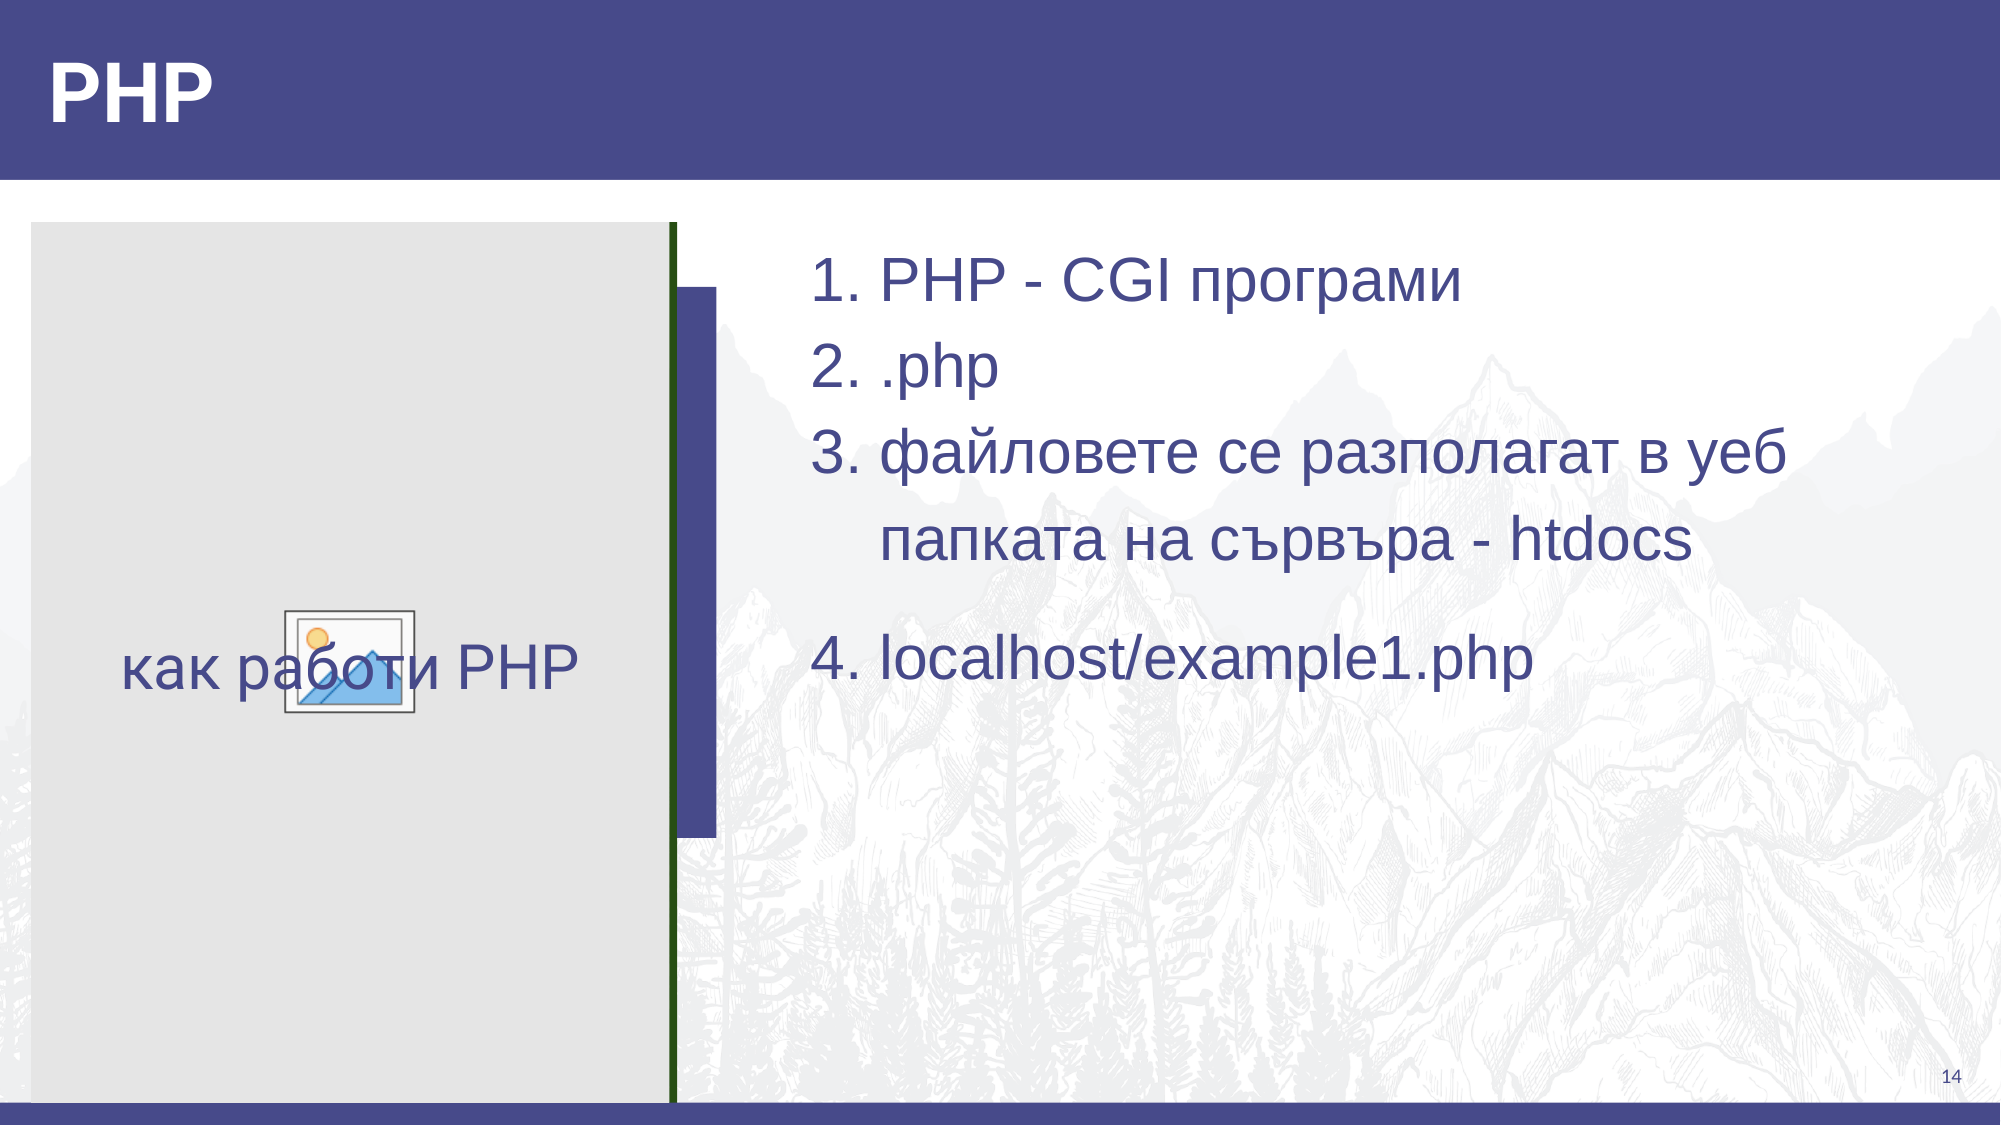

# PHP
PHP - CGI програми
.php
файловете се разполагат в уеб папката на сървъра - htdocs
localhost/example1.php

как работи РНР
14